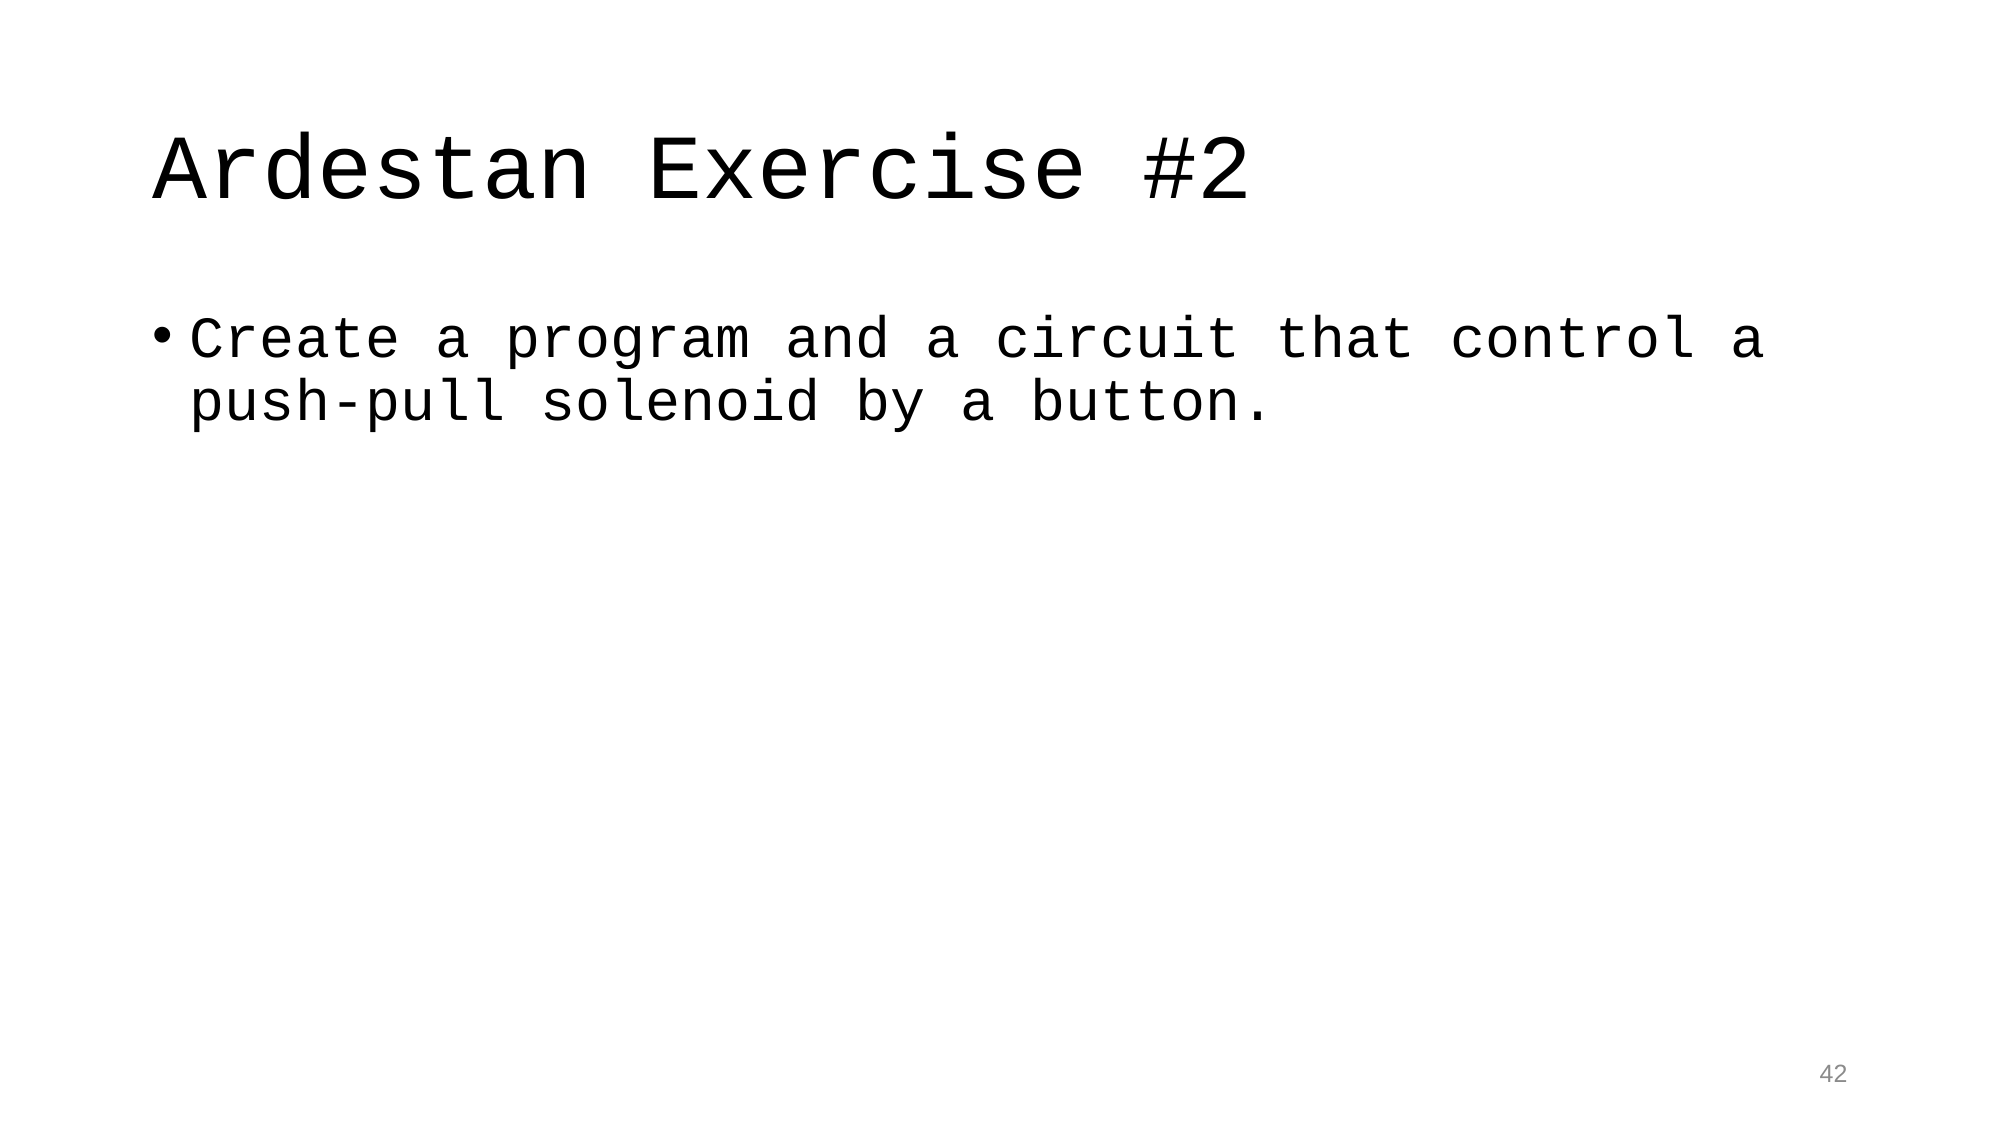

# Ardestan Exercise #2
Create a program and a circuit that control a push-pull solenoid by a button.
42